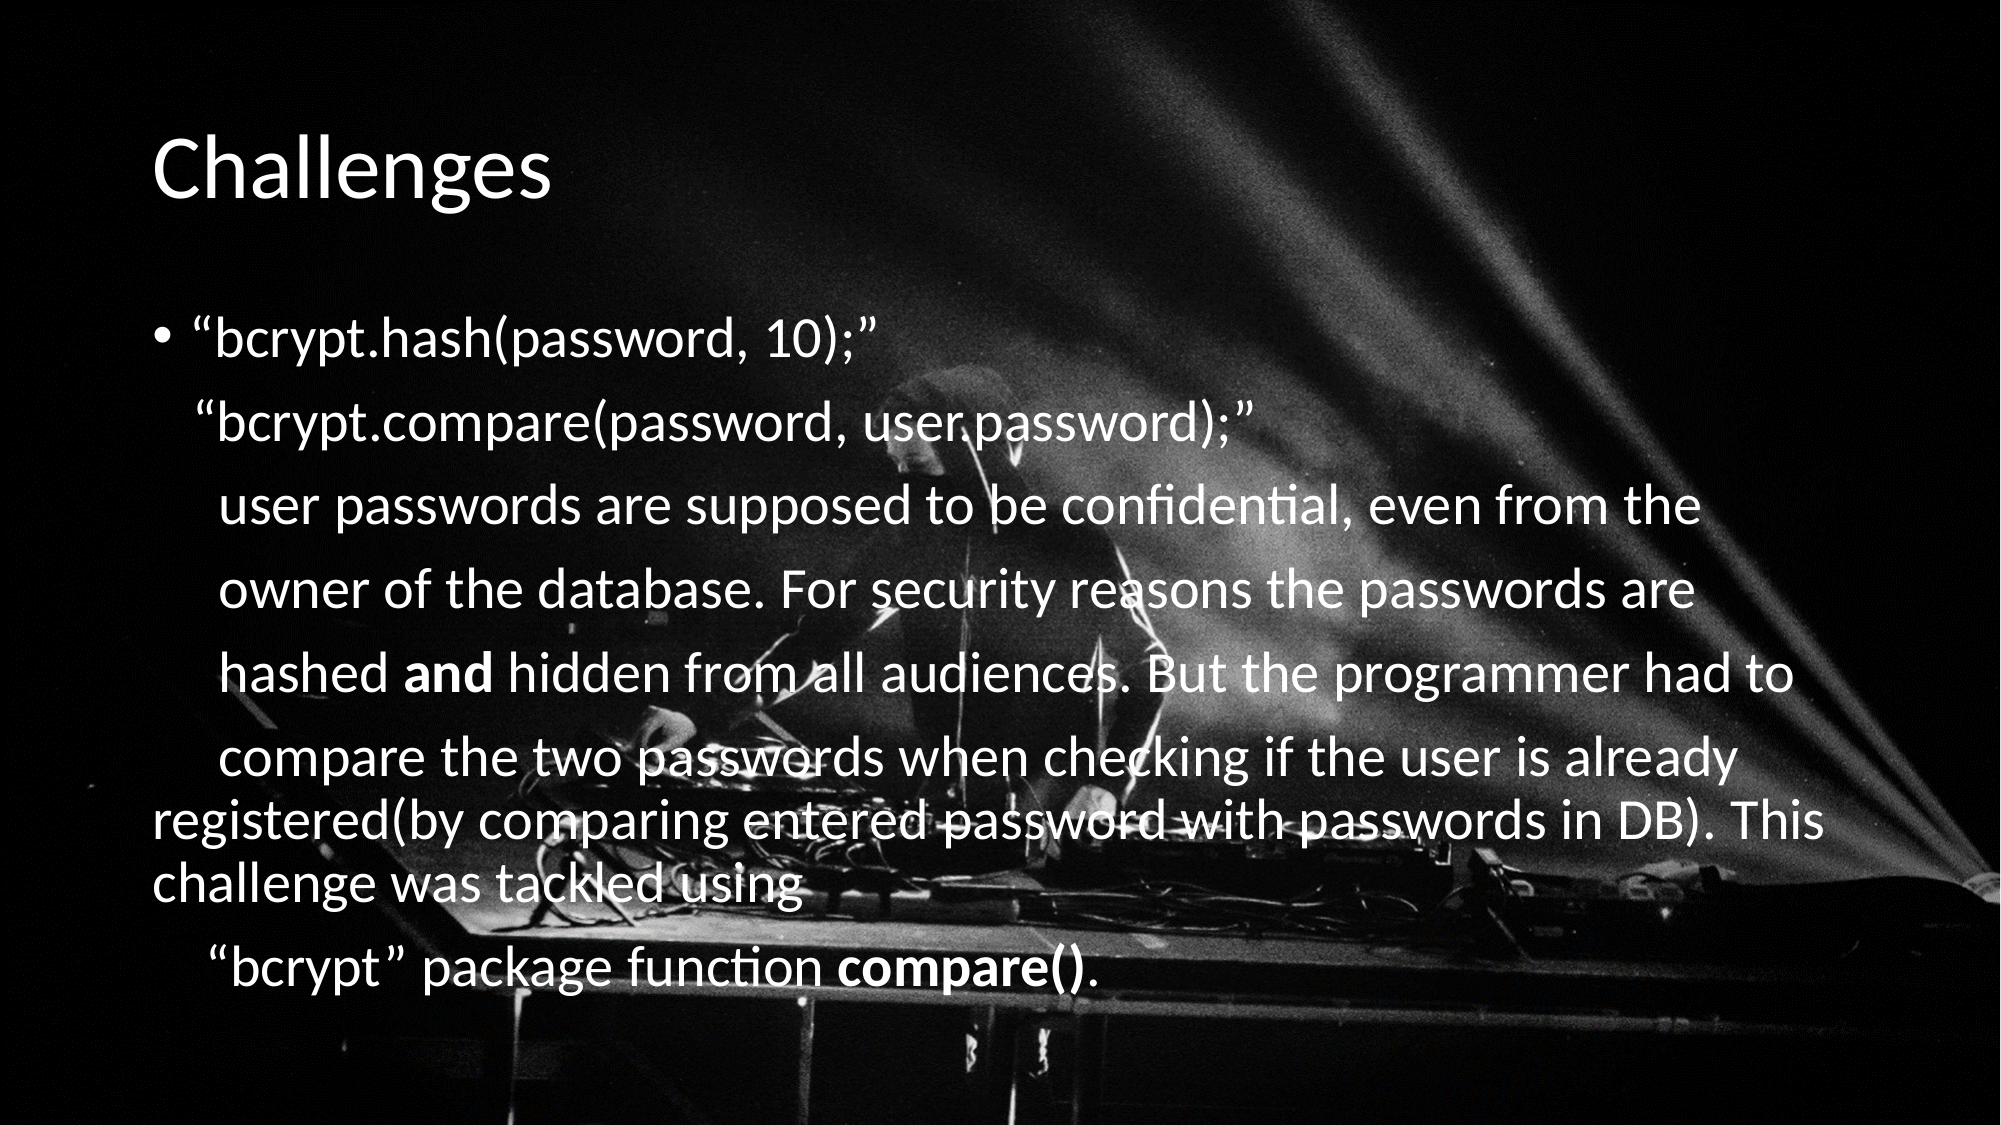

# Challenges
“bcrypt.hash(password, 10);”
   “bcrypt.compare(password, user.password);”
     user passwords are supposed to be confidential, even from the
     owner of the database. For security reasons the passwords are
     hashed and hidden from all audiences. But the programmer had to
     compare the two passwords when checking if the user is already registered(by comparing entered password with passwords in DB). This challenge was tackled using
    “bcrypt” package function compare().